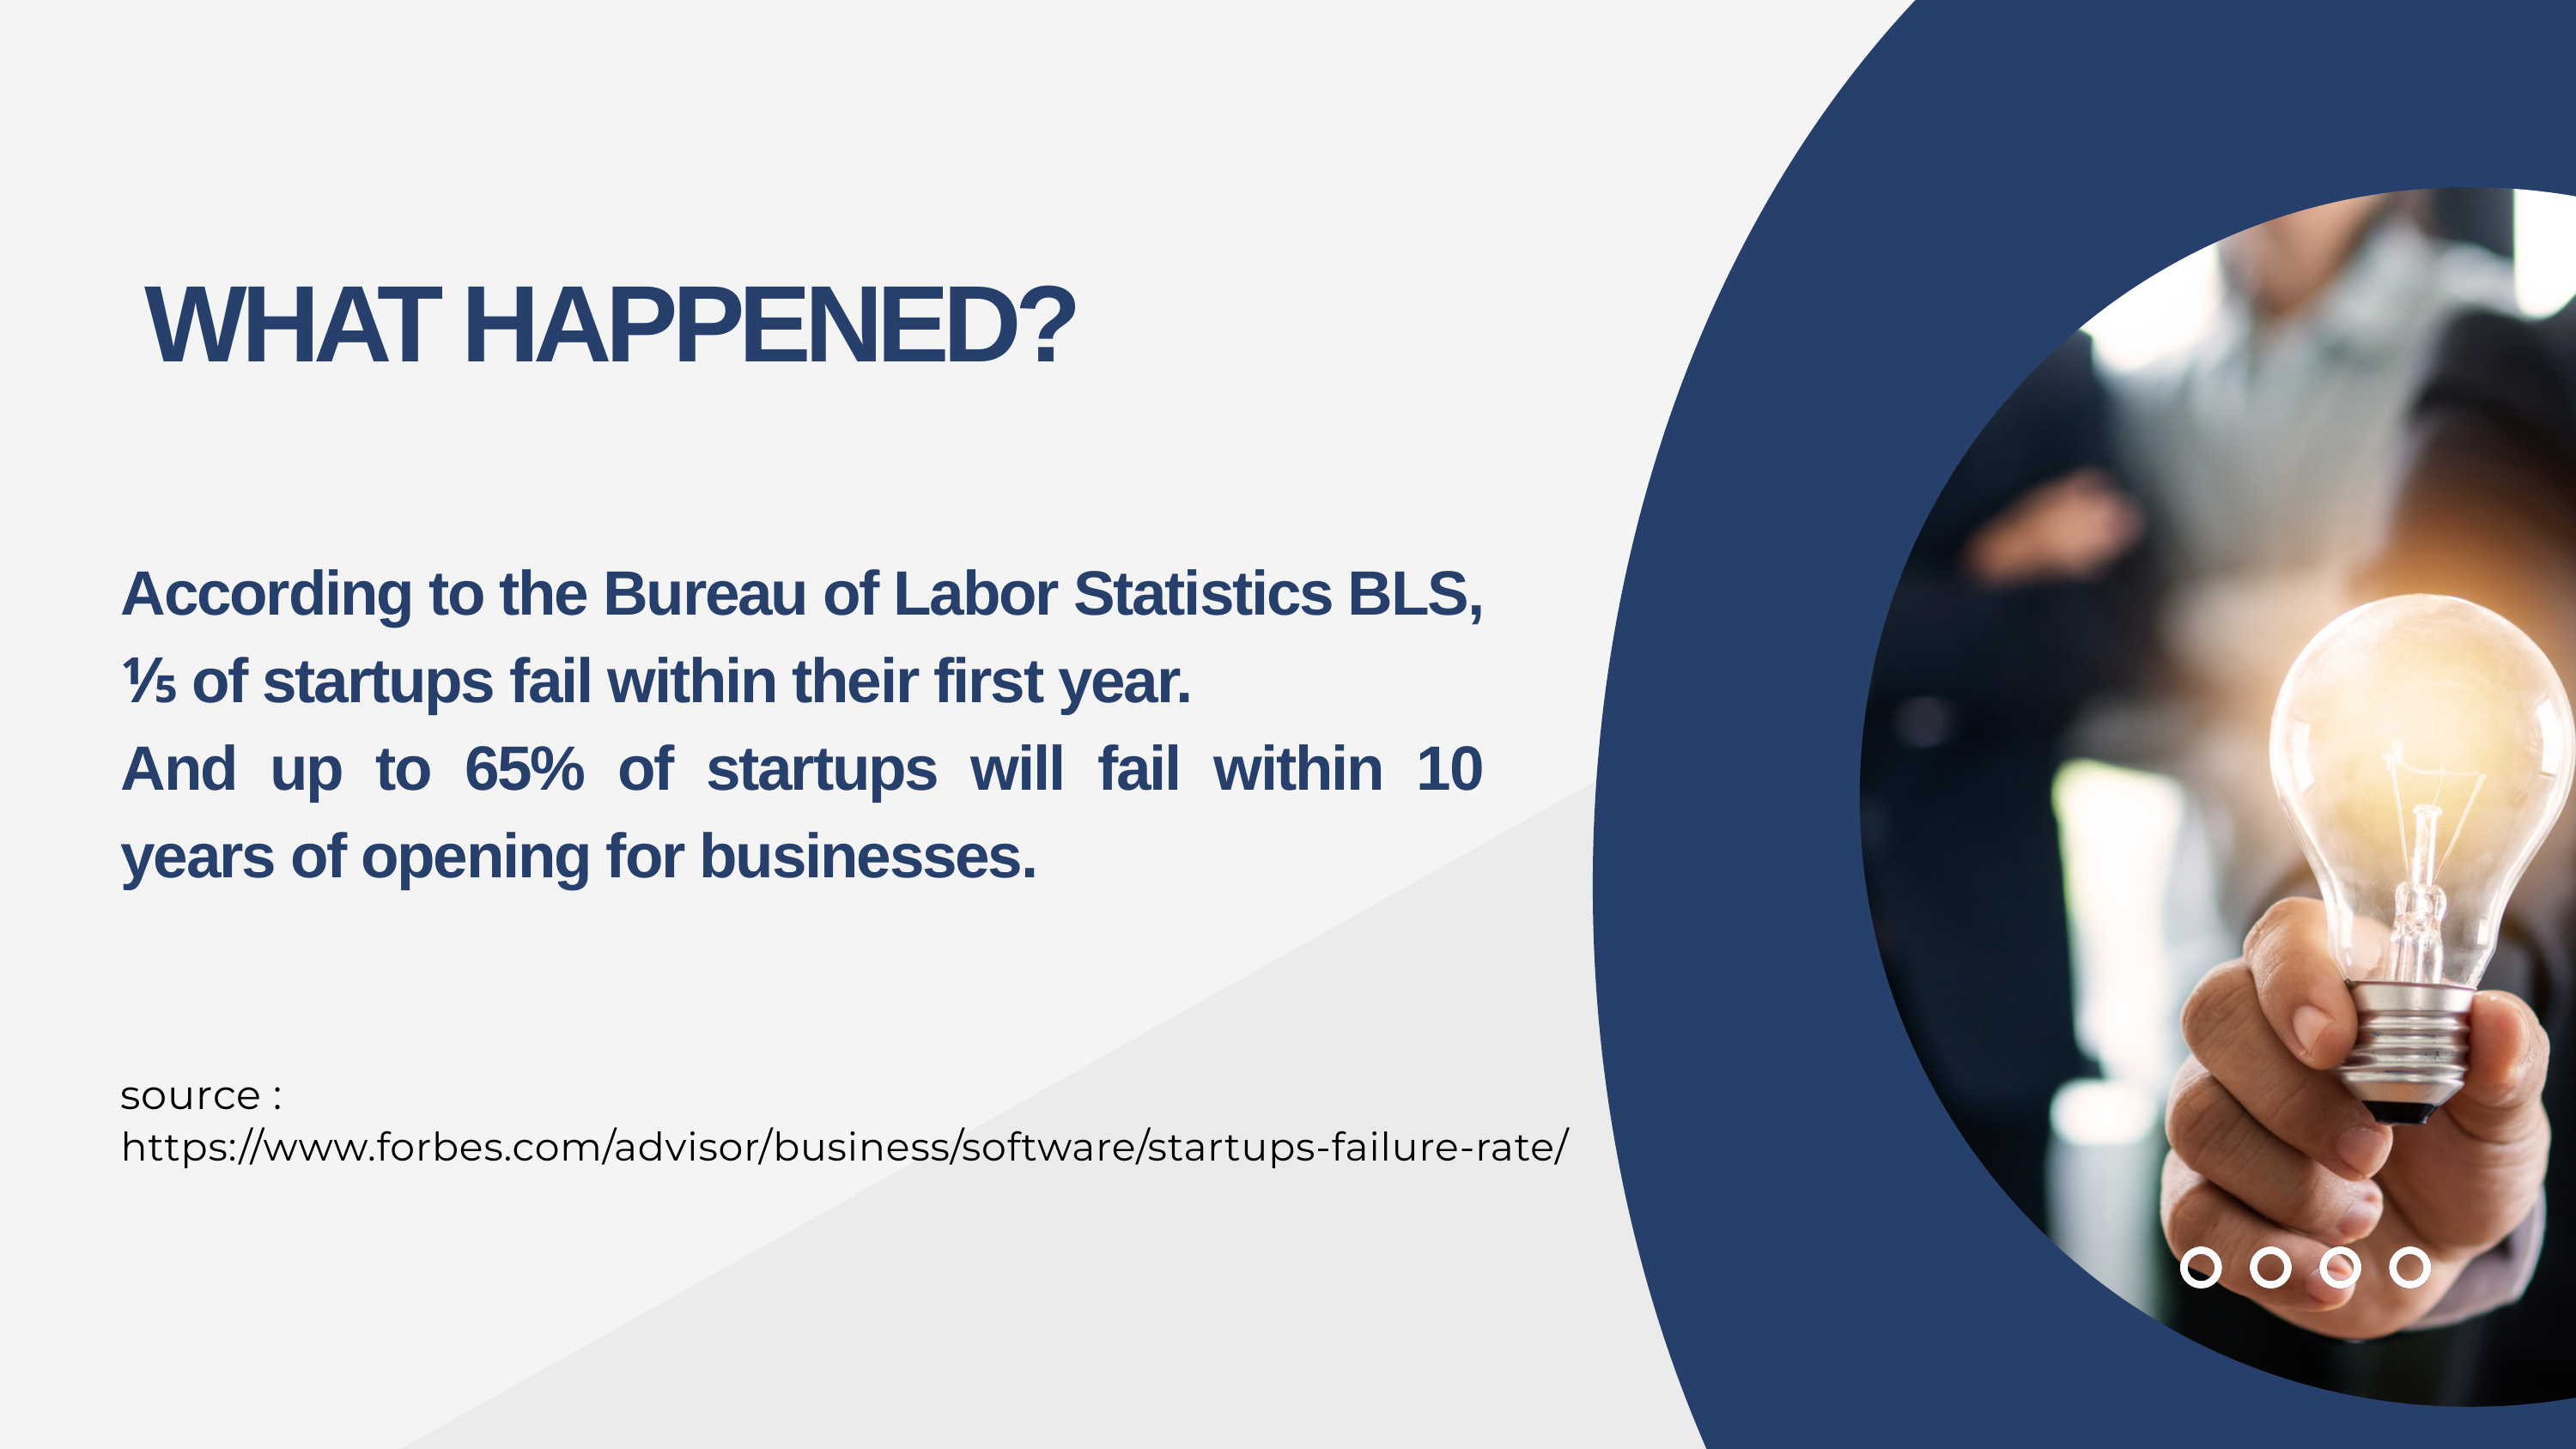

WHAT HAPPENED?
According to the Bureau of Labor Statistics BLS, ⅕ of startups fail within their first year.
And up to 65% of startups will fail within 10 years of opening for businesses.

source :
https://www.forbes.com/advisor/business/software/startups-failure-rate/